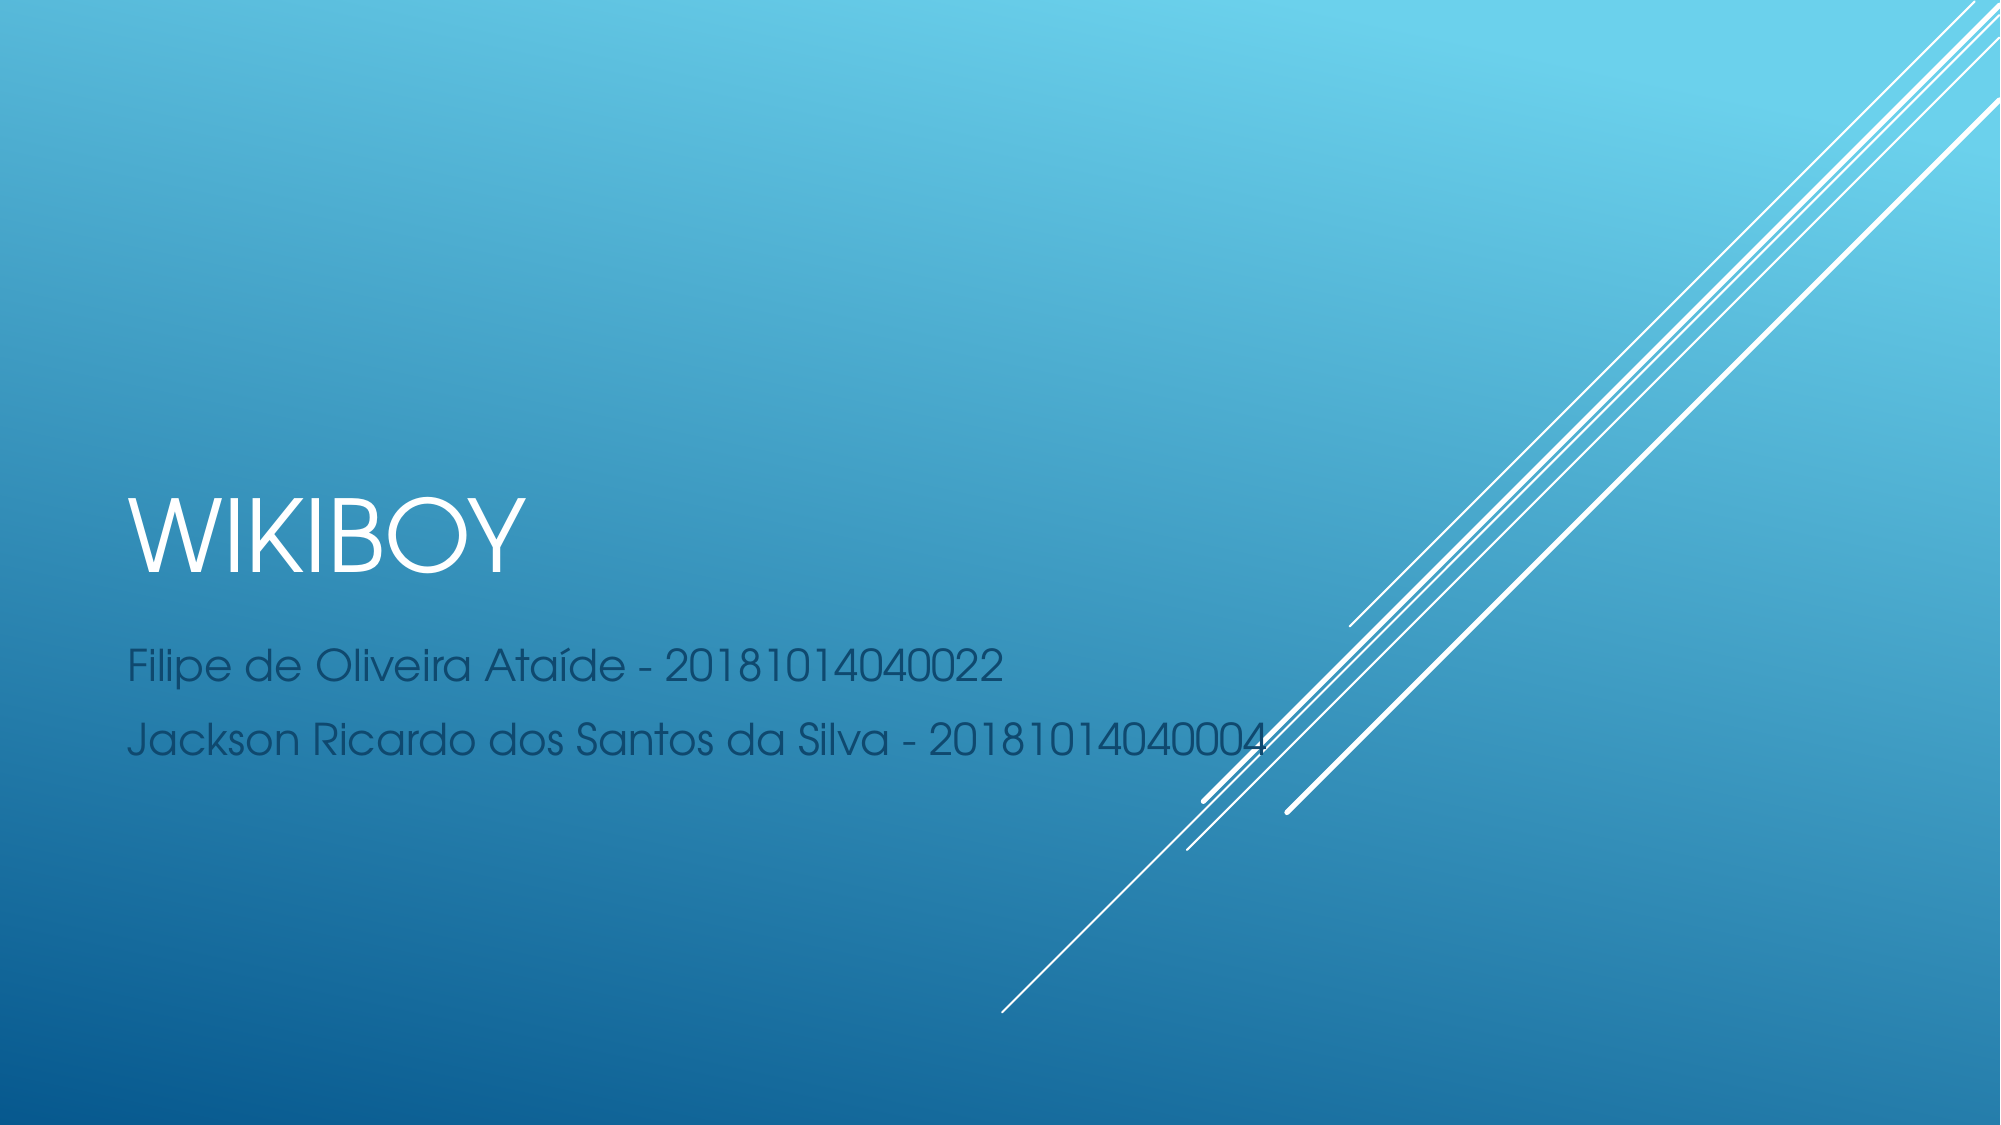

# WIKIBOY
Filipe de Oliveira Ataíde - 20181014040022
Jackson Ricardo dos Santos da Silva - 20181014040004